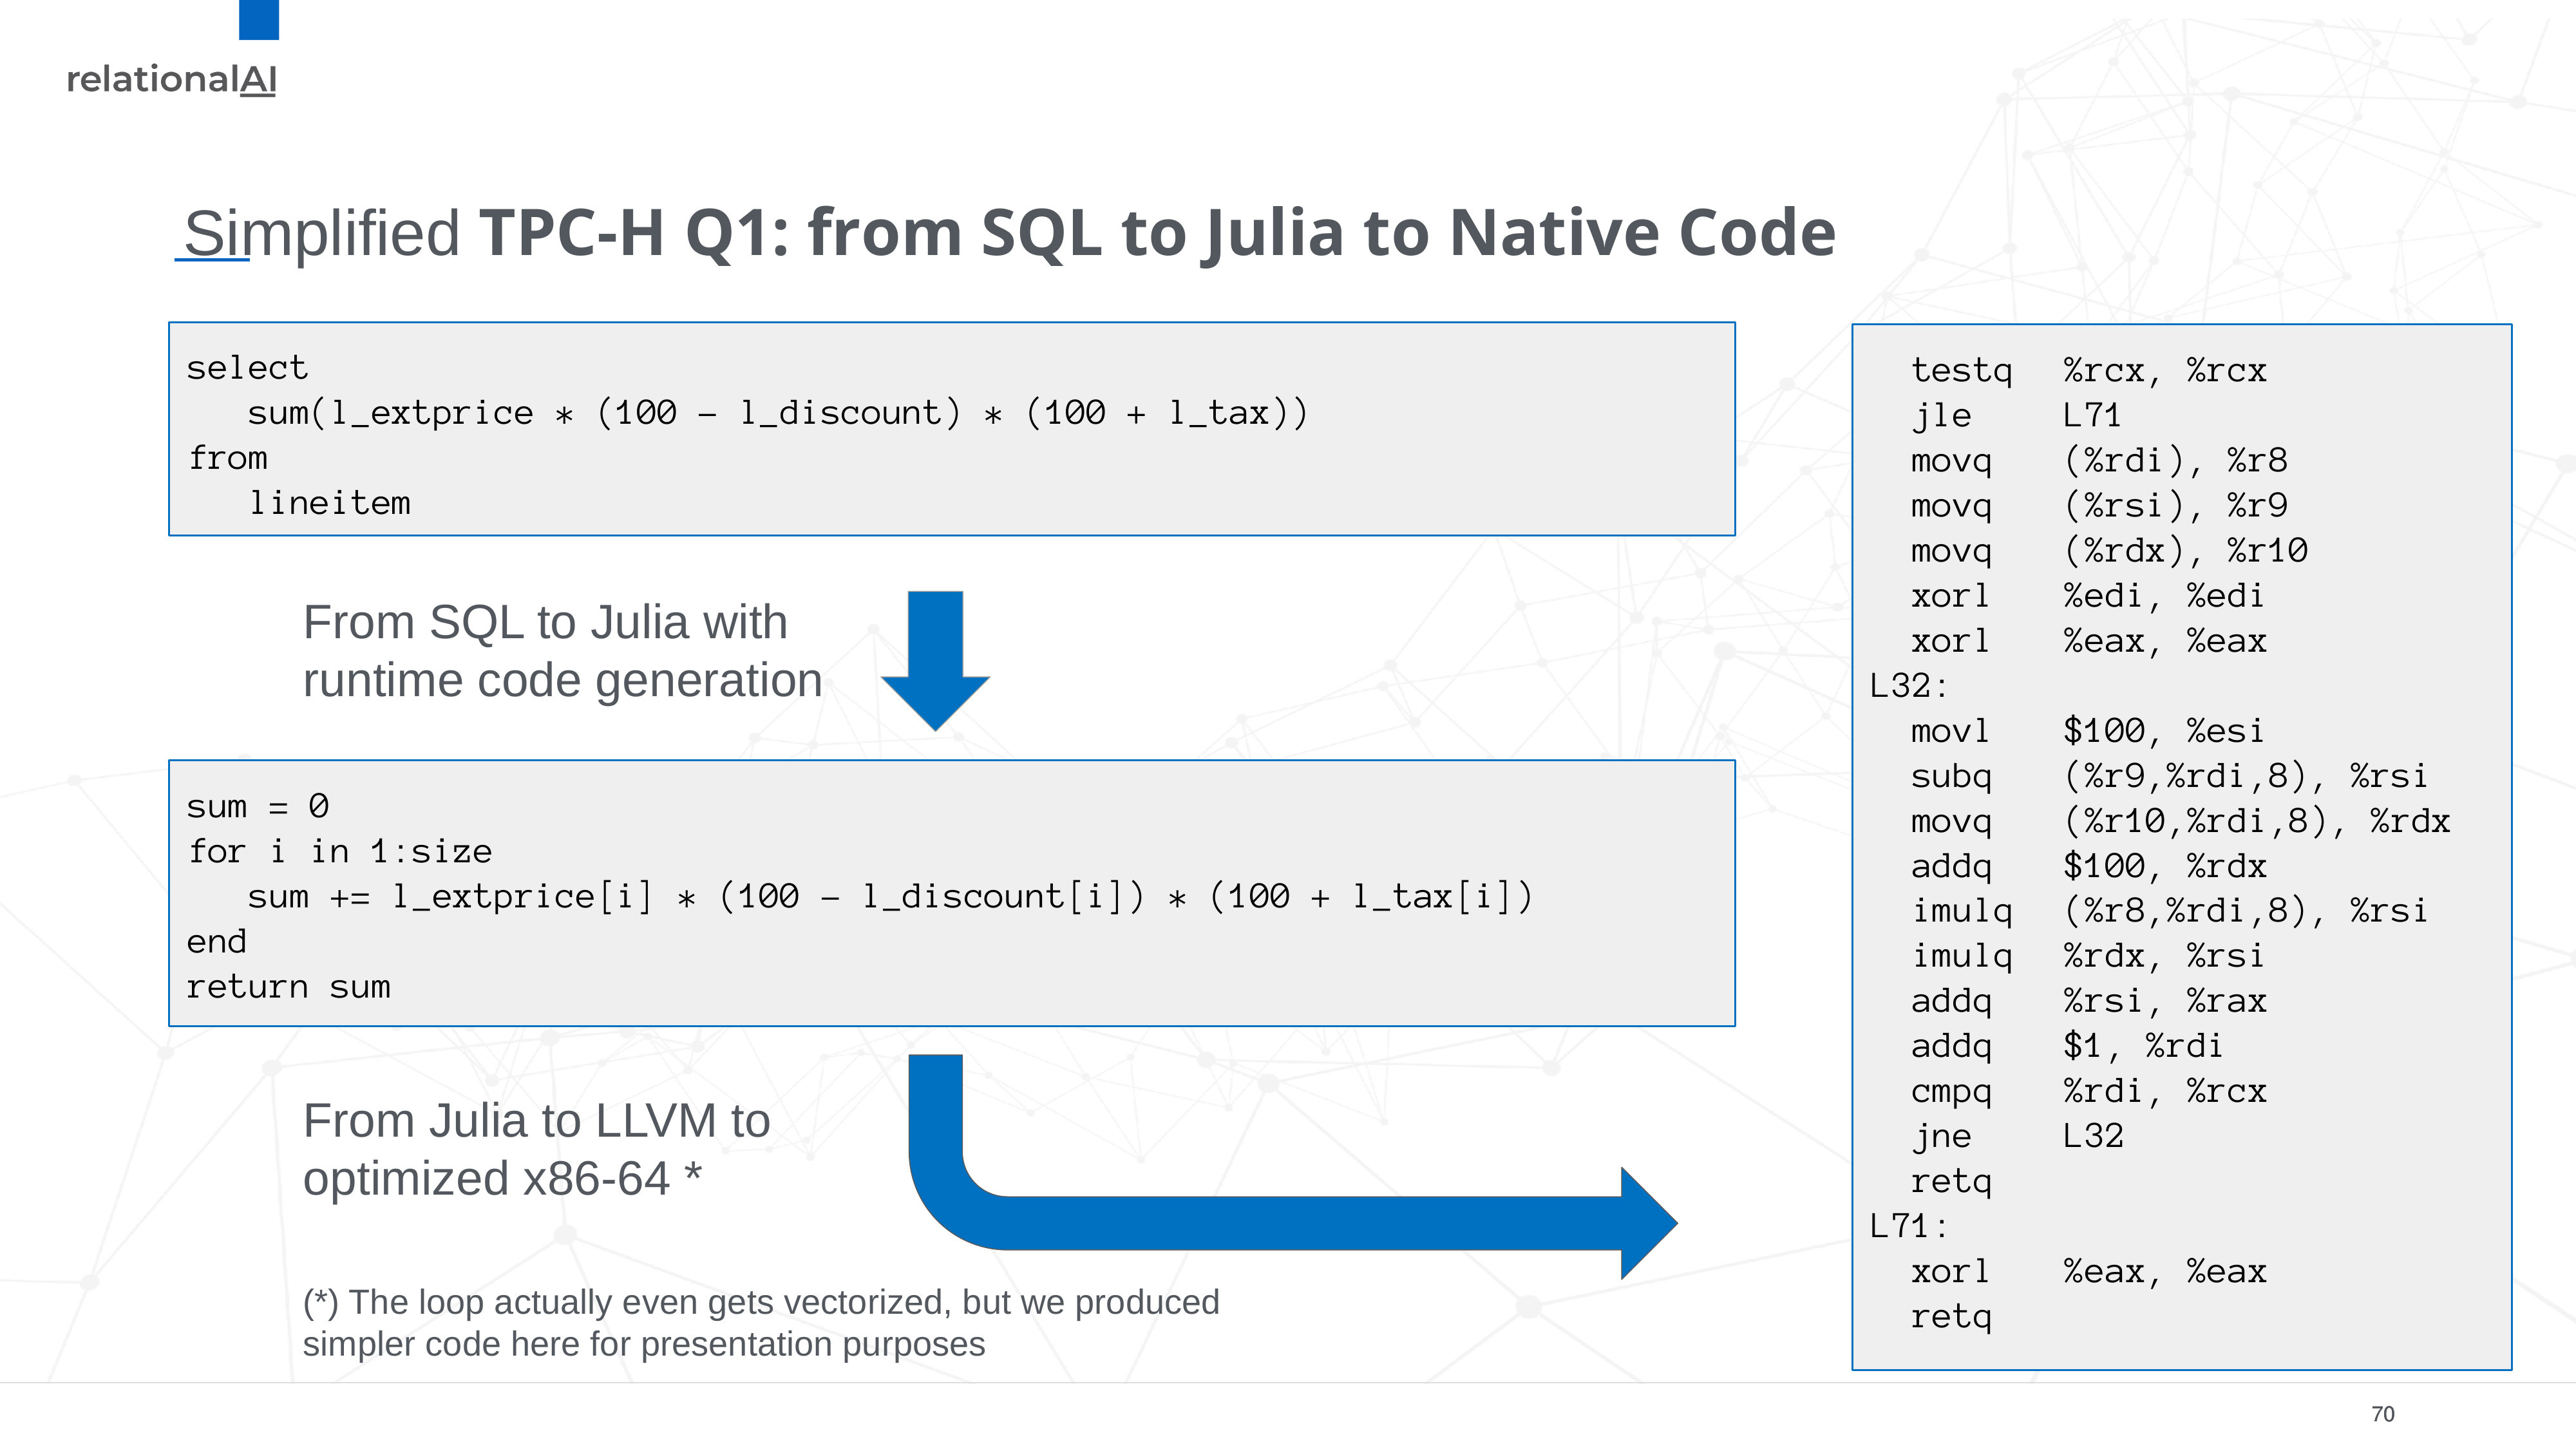

# Simplified TPC-H Q1: from SQL to Julia to Native Code
select
   sum(l_extprice * (100 - l_discount) * (100 + l_tax))
from
   lineitem

  testq	%rcx, %rcx
  jle	L71
  movq	(%rdi), %r8
  movq	(%rsi), %r9
  movq	(%rdx), %r10
  xorl	%edi, %edi
  xorl	%eax, %eax
L32:
  movl	$100, %esi
  subq	(%r9,%rdi,8), %rsi
  movq	(%r10,%rdi,8), %rdx
  addq	$100, %rdx
  imulq	(%r8,%rdi,8), %rsi
  imulq	%rdx, %rsi
  addq	%rsi, %rax
  addq	$1, %rdi
  cmpq	%rdi, %rcx
  jne	L32
  retq
L71:
  xorl	%eax, %eax
  retq

From SQL to Julia with runtime code generation

sum = 0
for i in 1:size
   sum += l_extprice[i] * (100 - l_discount[i]) * (100 + l_tax[i])
end
return sum

From Julia to LLVM to optimized x86-64 *
(*) The loop actually even gets vectorized, but we produced simpler code here for presentation purposes
70